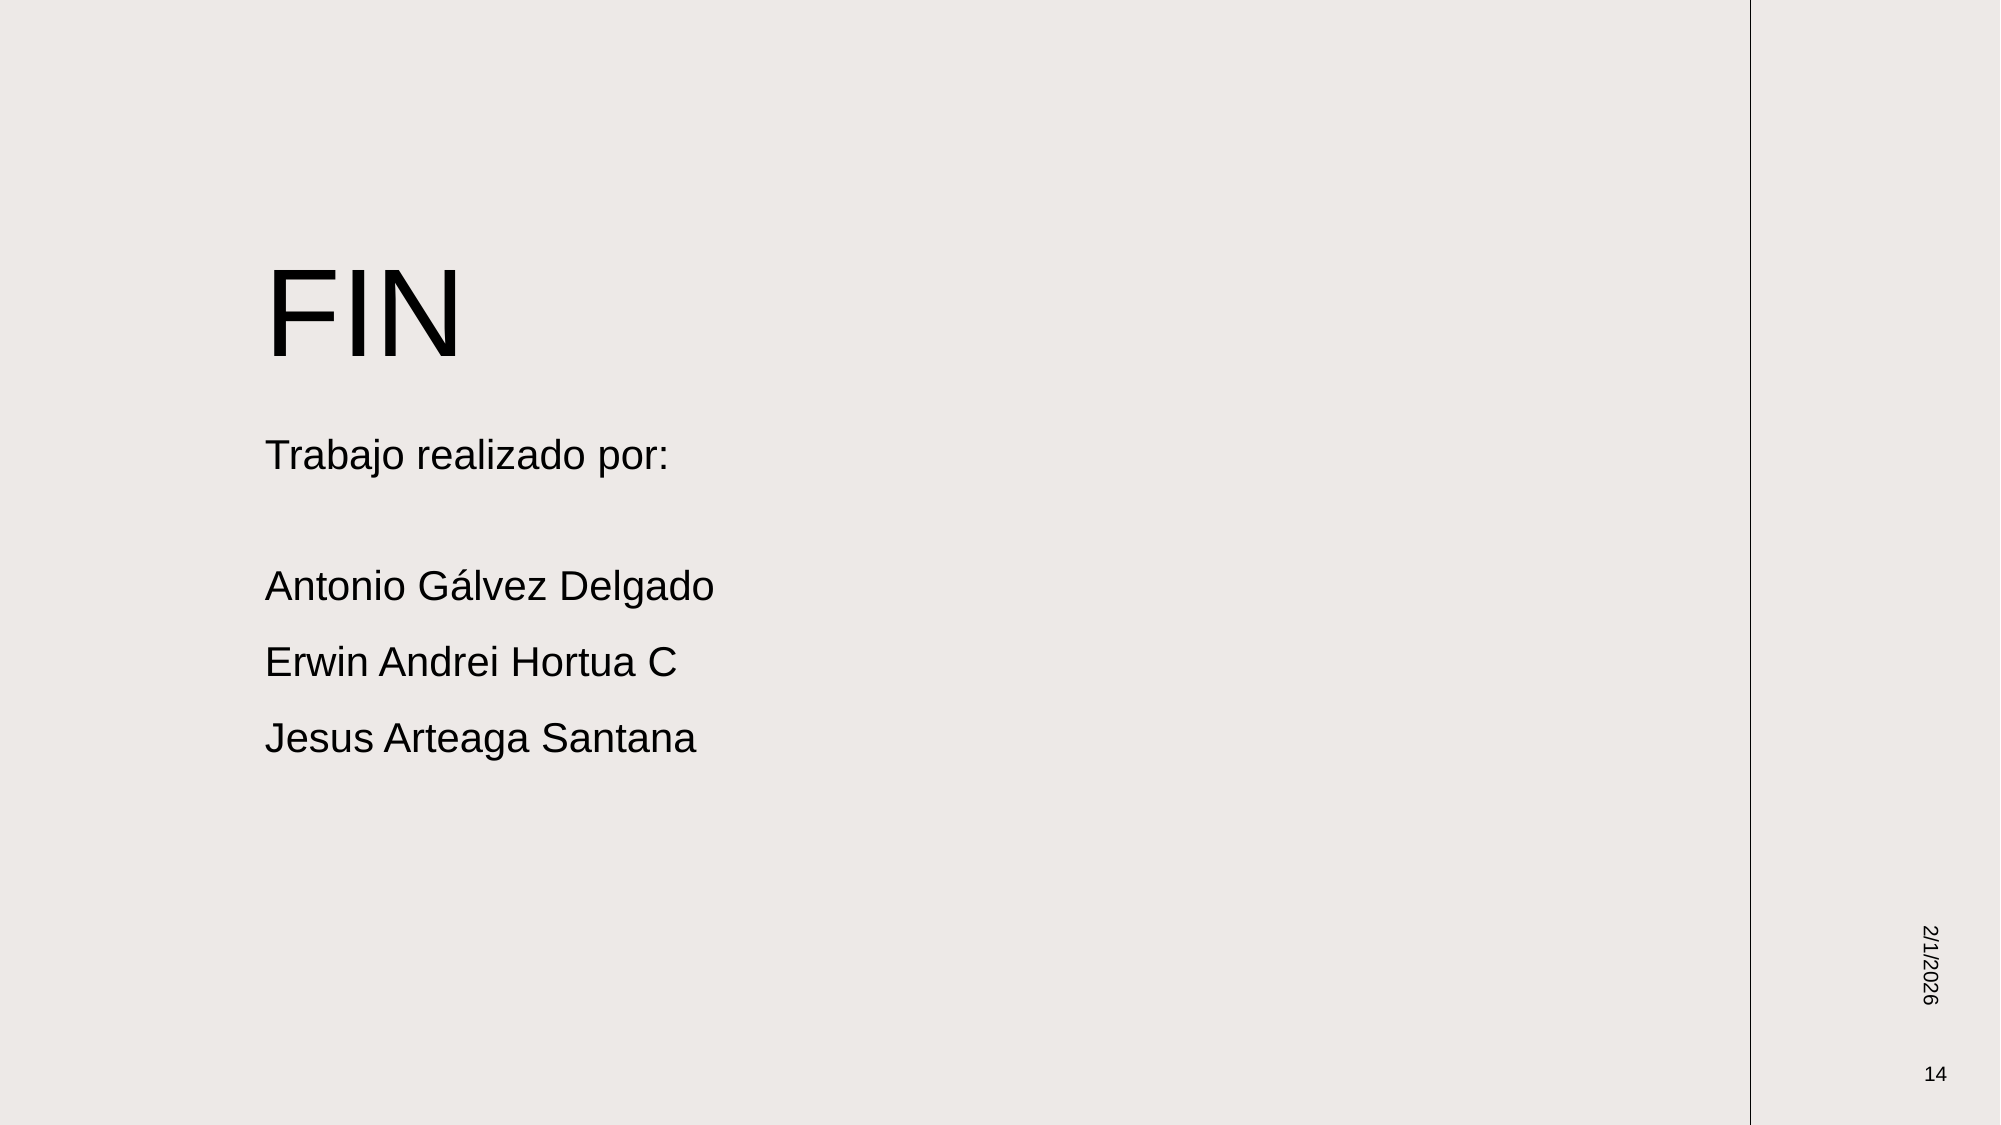

# FIN
Trabajo realizado por:
Antonio Gálvez Delgado
Erwin Andrei Hortua C
Jesus Arteaga Santana
2/1/2026
14